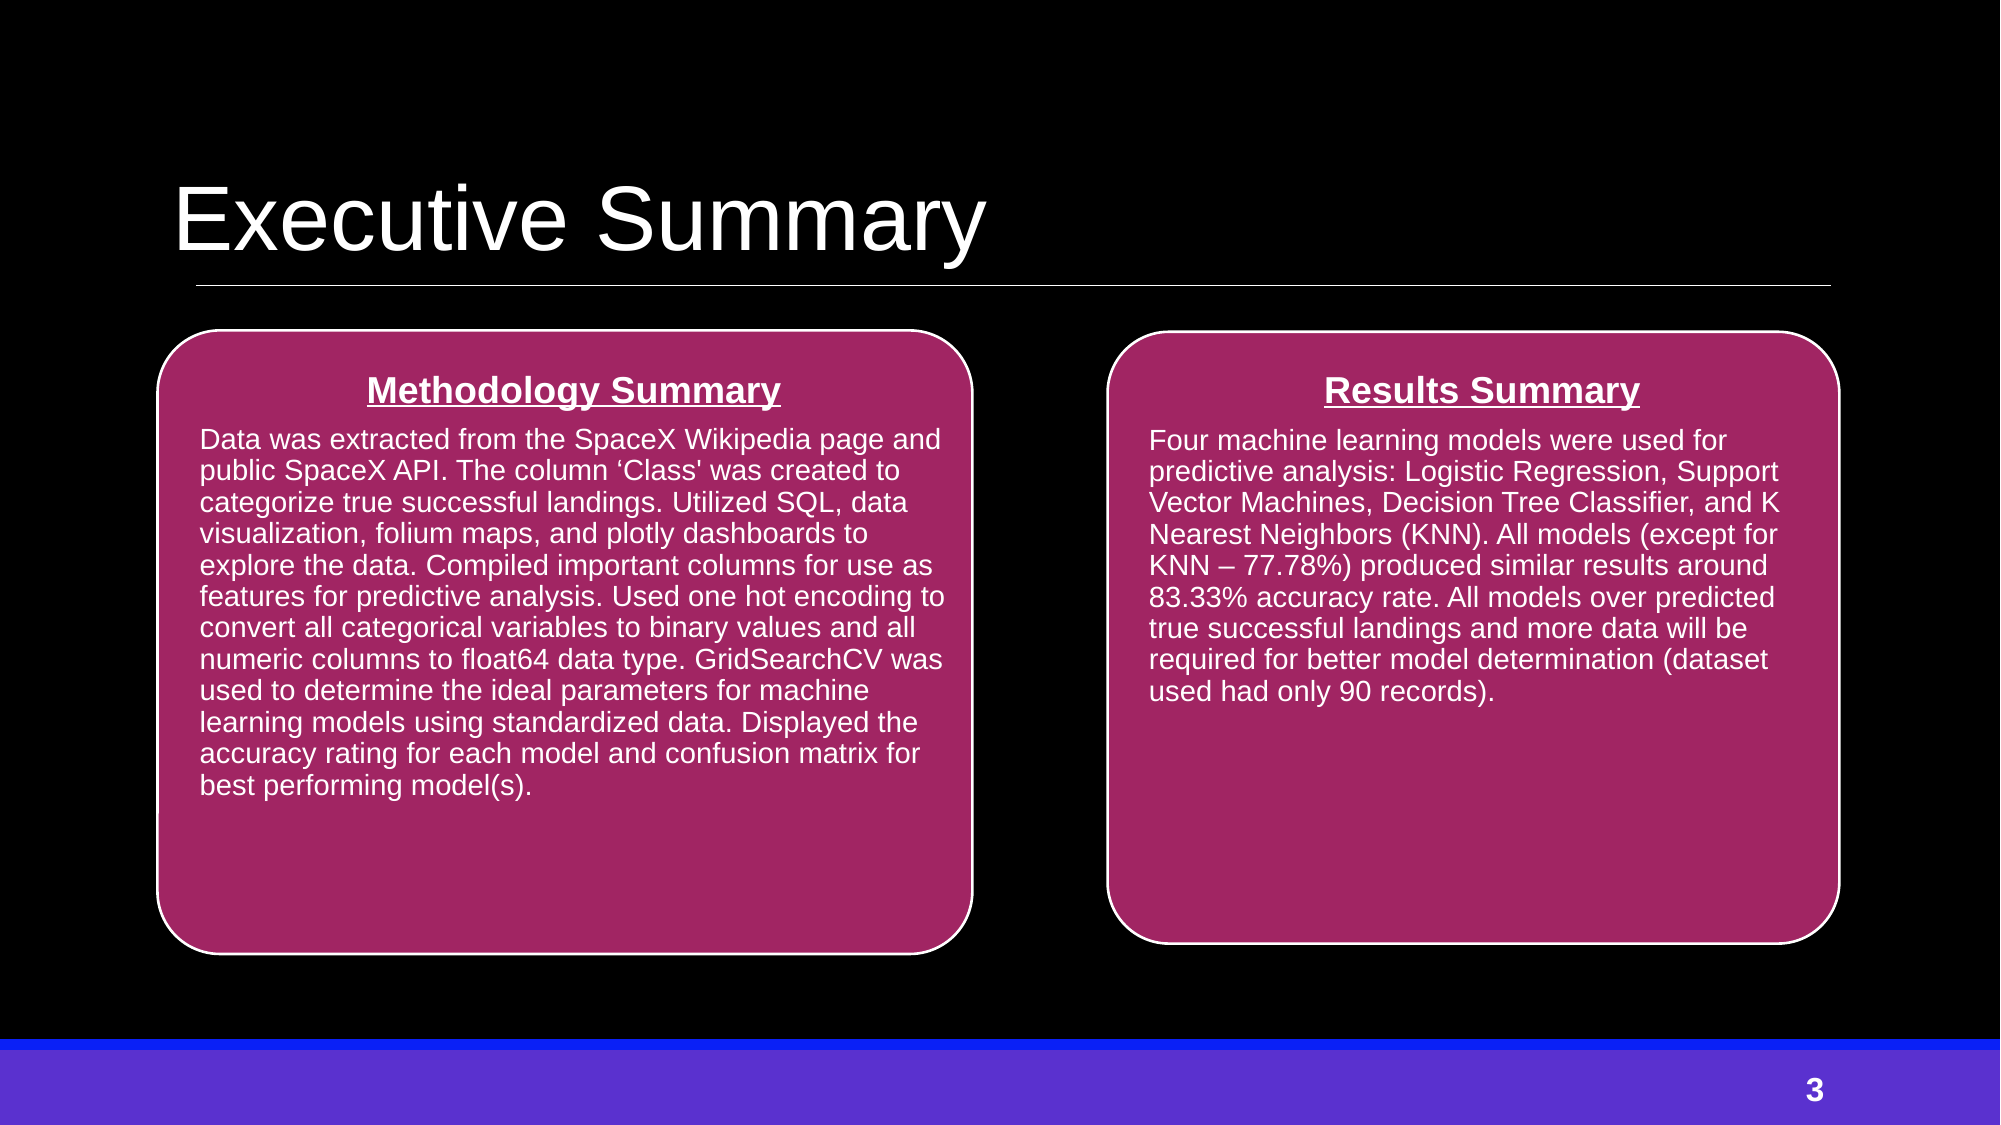

Executive Summary
Methodology Summary
Data was extracted from the SpaceX Wikipedia page and public SpaceX API. The column ‘Class' was created to categorize true successful landings. Utilized SQL, data visualization, folium maps, and plotly dashboards to explore the data. Compiled important columns for use as features for predictive analysis. Used one hot encoding to convert all categorical variables to binary values and all numeric columns to float64 data type. GridSearchCV was used to determine the ideal parameters for machine learning models using standardized data. Displayed the accuracy rating for each model and confusion matrix for best performing model(s).
Results Summary
Four machine learning models were used for predictive analysis: Logistic Regression, Support Vector Machines, Decision Tree Classifier, and K Nearest Neighbors (KNN). All models (except for KNN – 77.78%) produced similar results around 83.33% accuracy rate. All models over predicted true successful landings and more data will be required for better model determination (dataset used had only 90 records).
3